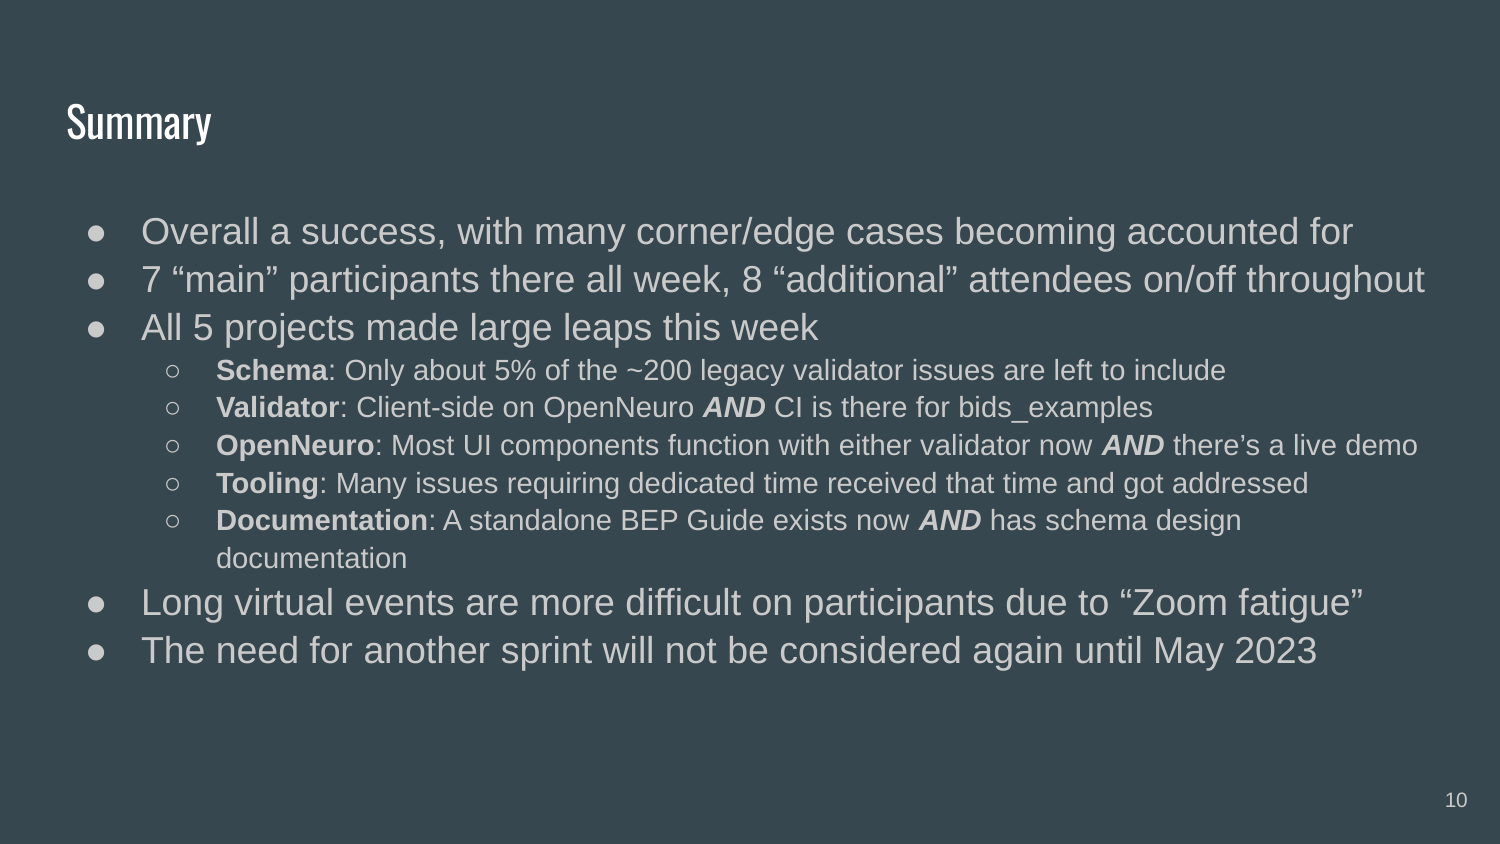

# Summary
Overall a success, with many corner/edge cases becoming accounted for
7 “main” participants there all week, 8 “additional” attendees on/off throughout
All 5 projects made large leaps this week
Schema: Only about 5% of the ~200 legacy validator issues are left to include
Validator: Client-side on OpenNeuro AND CI is there for bids_examples
OpenNeuro: Most UI components function with either validator now AND there’s a live demo
Tooling: Many issues requiring dedicated time received that time and got addressed
Documentation: A standalone BEP Guide exists now AND has schema design documentation
Long virtual events are more difficult on participants due to “Zoom fatigue”
The need for another sprint will not be considered again until May 2023
10